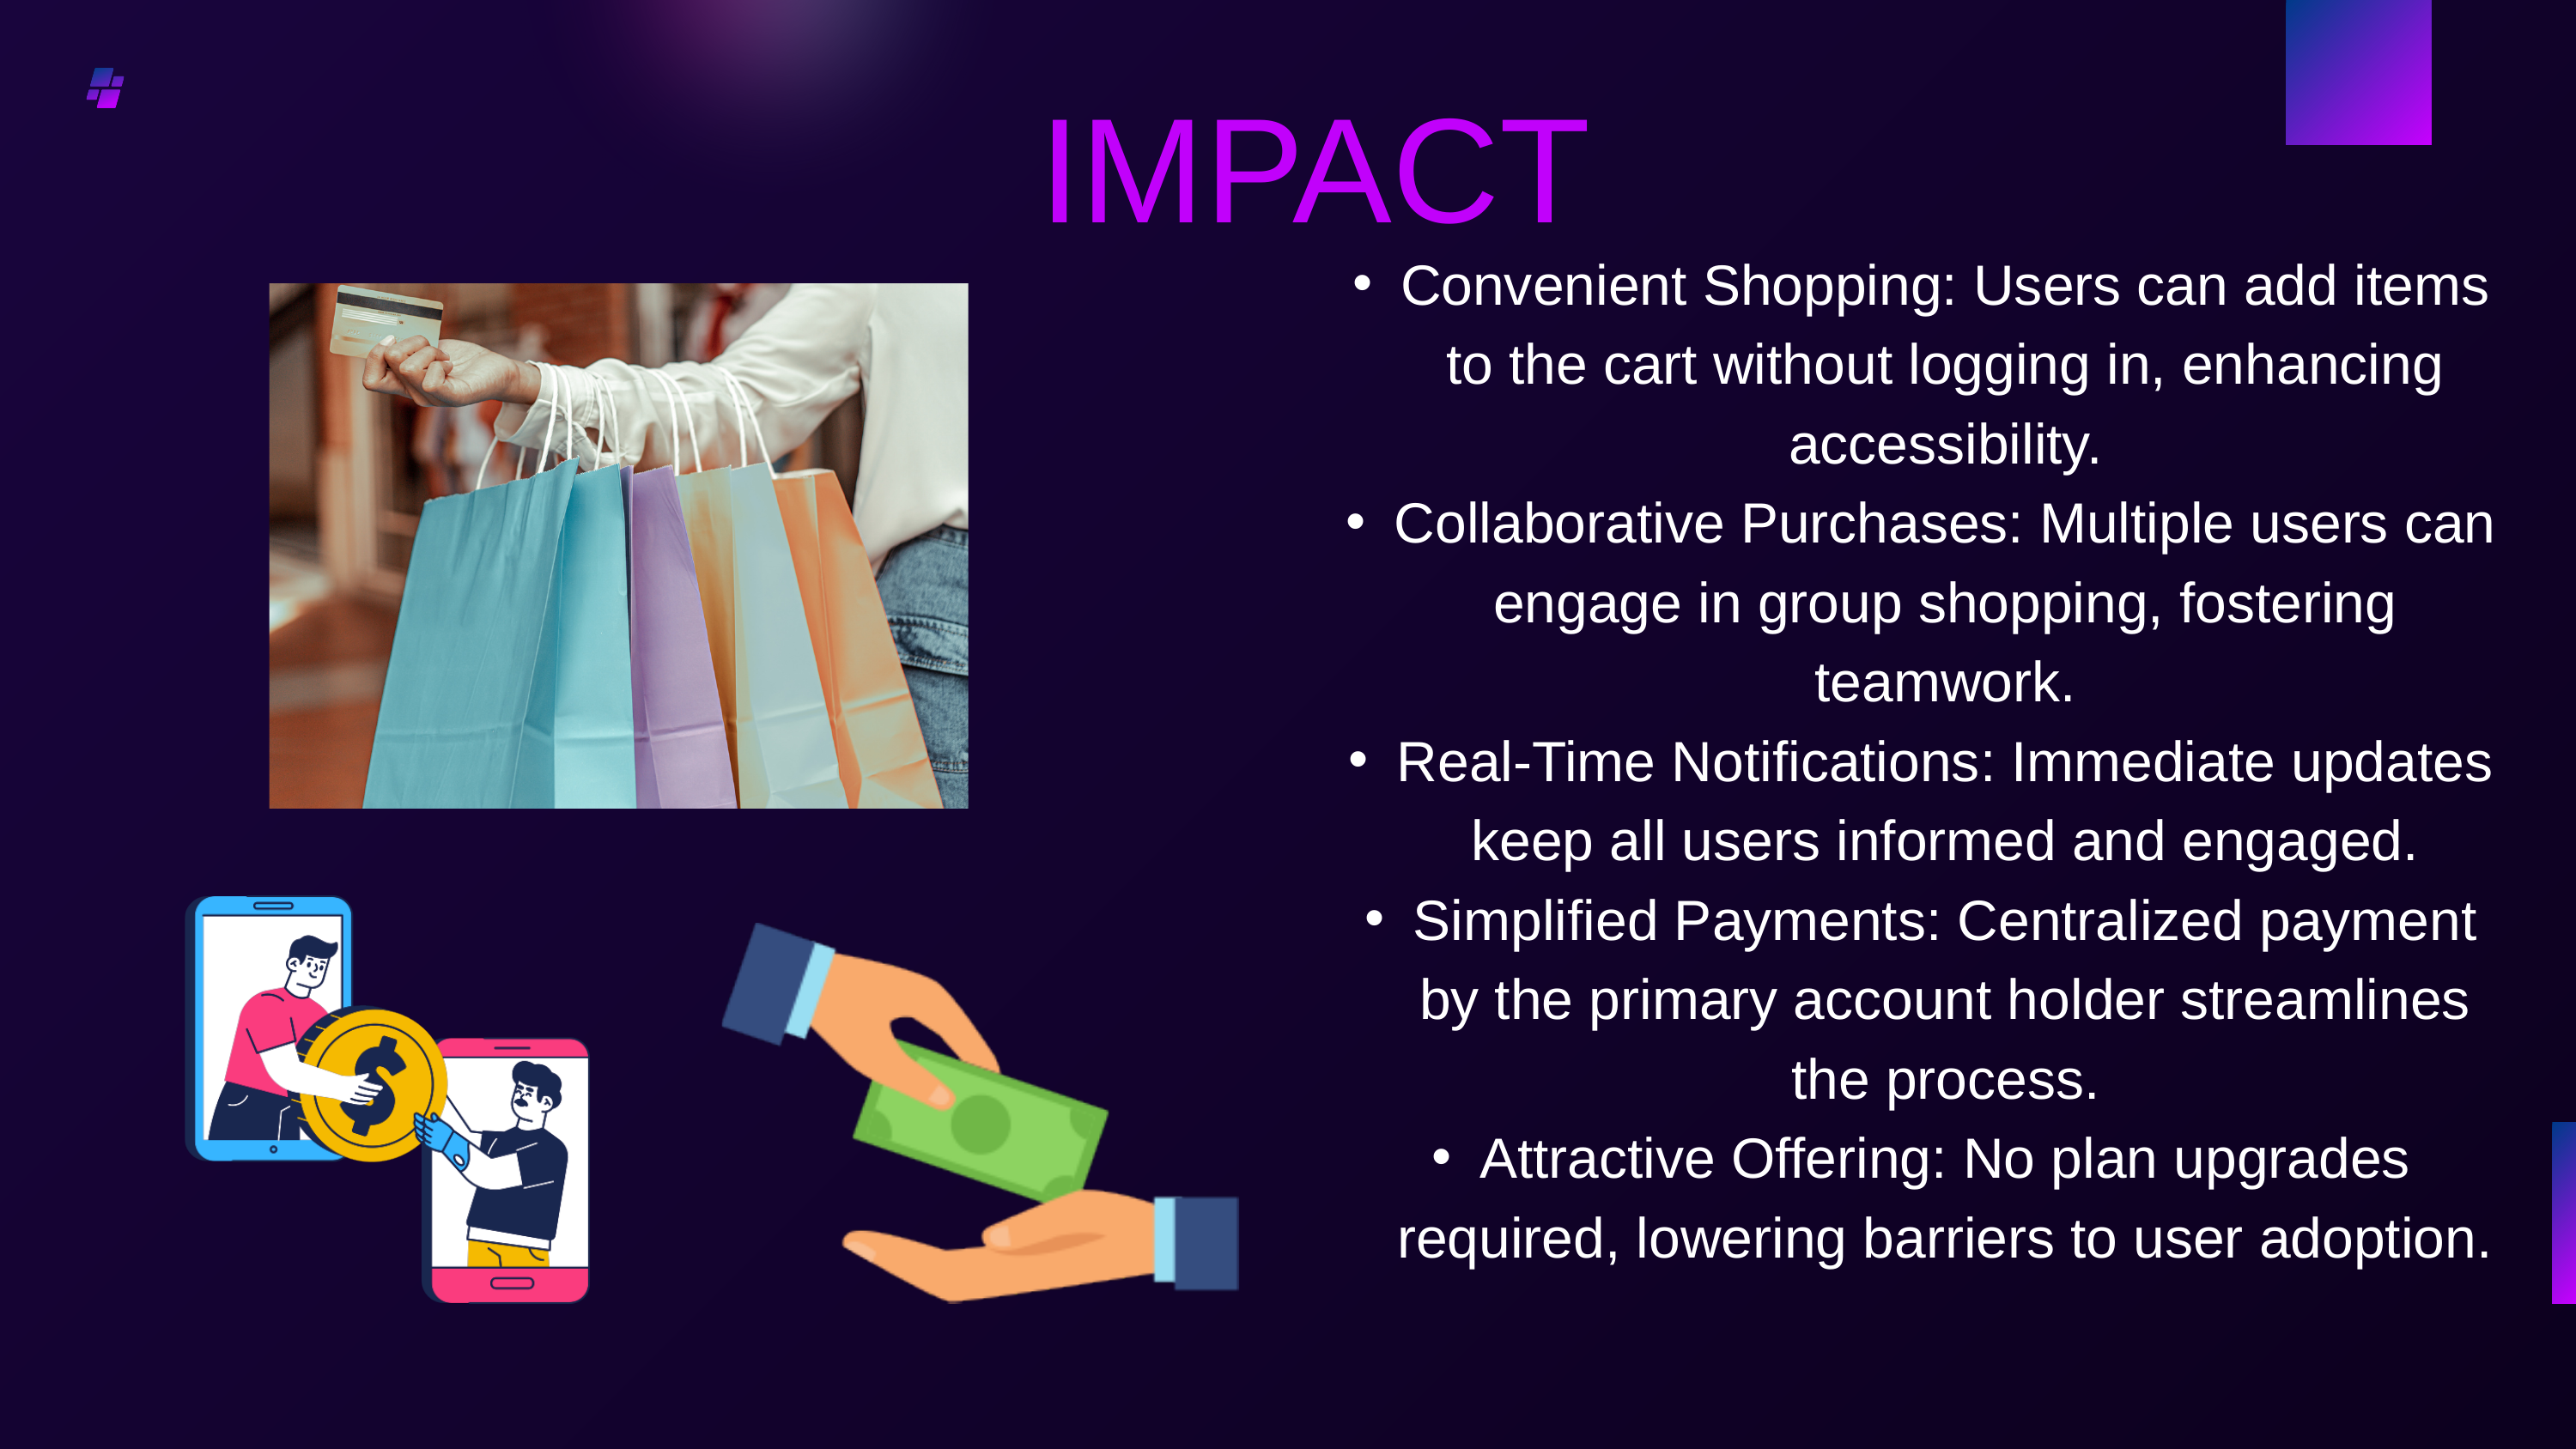

IMPACT

Convenient Shopping: Users can add items to the cart without logging in, enhancing accessibility.
Collaborative Purchases: Multiple users can engage in group shopping, fostering teamwork.
Real-Time Notifications: Immediate updates keep all users informed and engaged.
Simplified Payments: Centralized payment by the primary account holder streamlines the process.
Attractive Offering: No plan upgrades required, lowering barriers to user adoption.